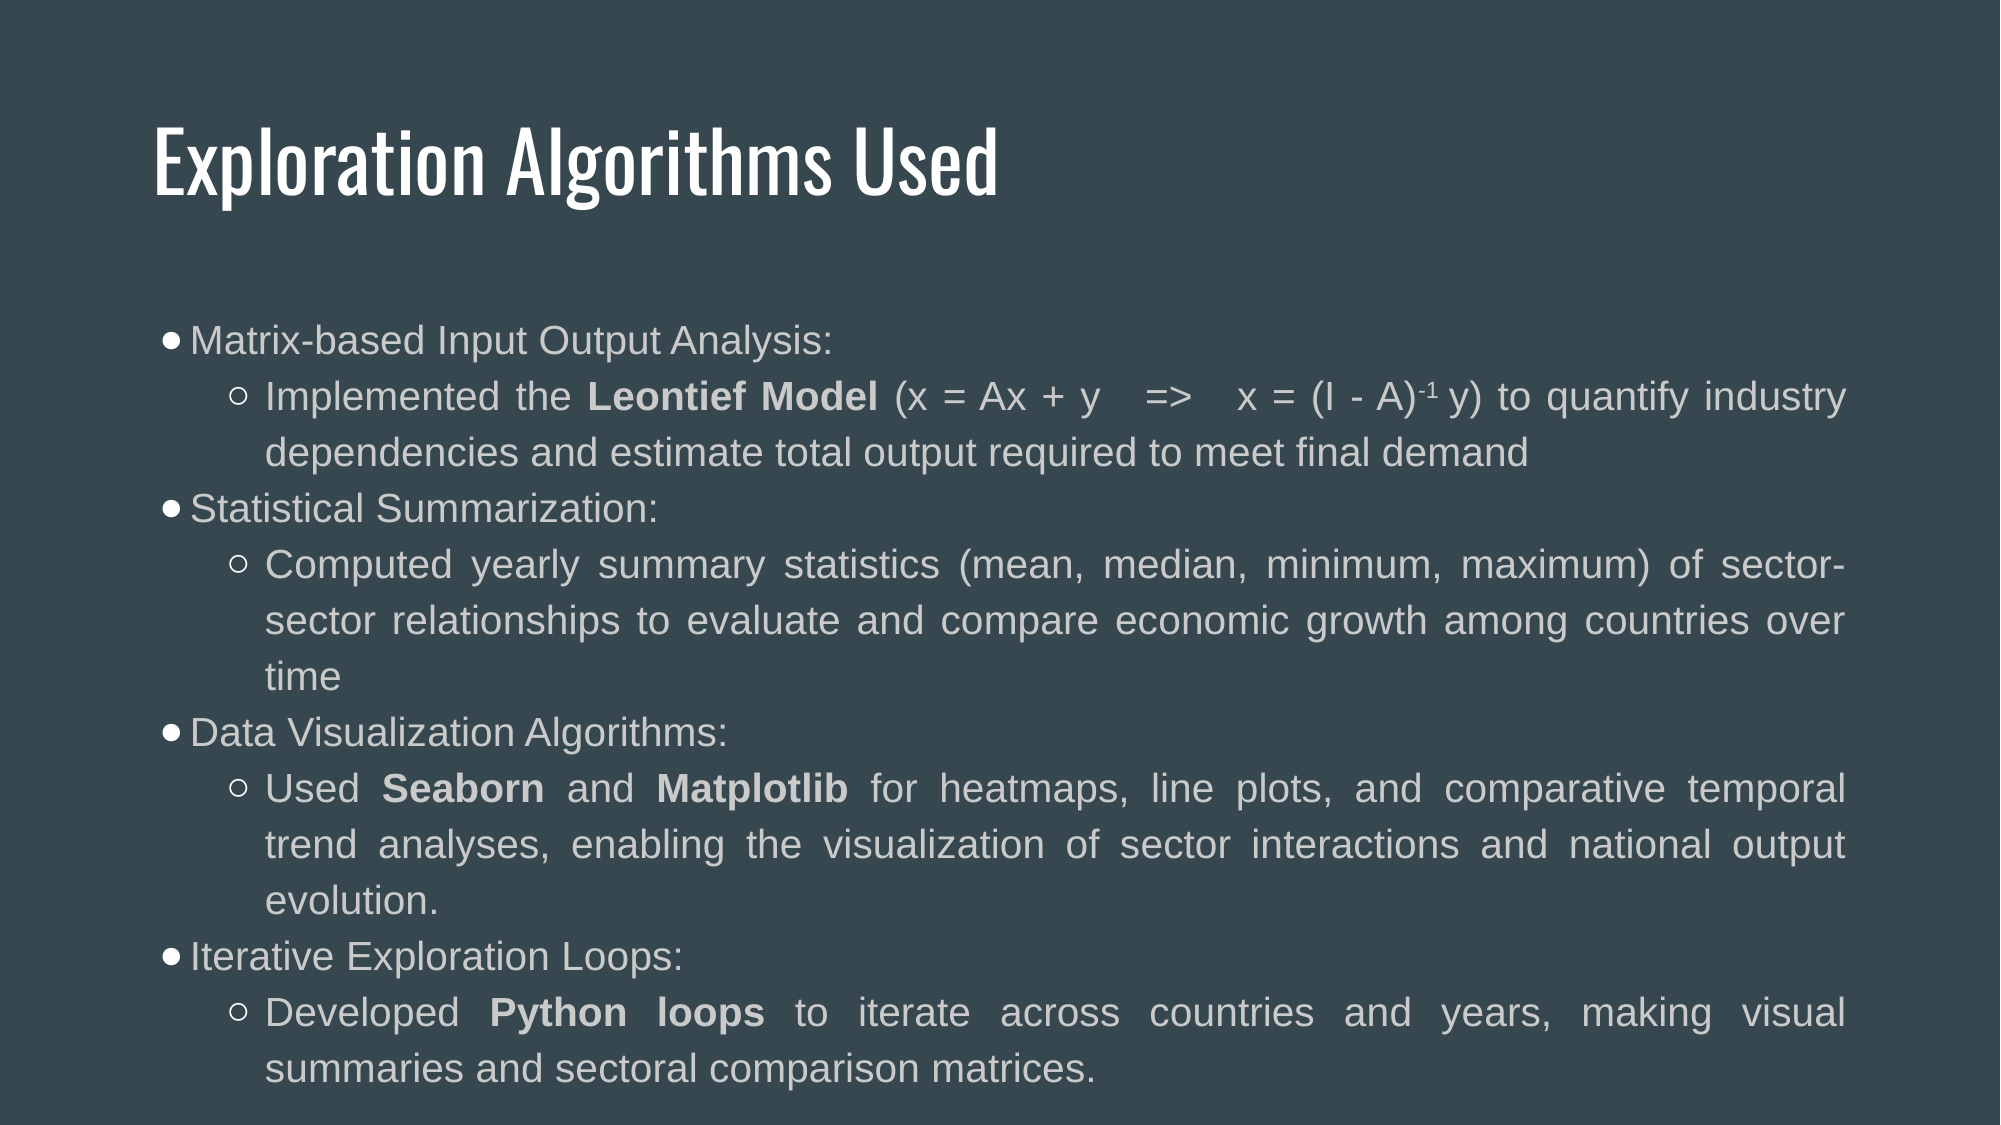

# Exploration Algorithms Used
Matrix-based Input Output Analysis:
Implemented the Leontief Model (x = Ax + y   =>   x = (I - A)-1 y) to quantify industry dependencies and estimate total output required to meet final demand
Statistical Summarization:
Computed yearly summary statistics (mean, median, minimum, maximum) of sector-sector relationships to evaluate and compare economic growth among countries over time
Data Visualization Algorithms:
Used Seaborn and Matplotlib for heatmaps, line plots, and comparative temporal trend analyses, enabling the visualization of sector interactions and national output evolution.
Iterative Exploration Loops:
Developed Python loops to iterate across countries and years, making visual summaries and sectoral comparison matrices.